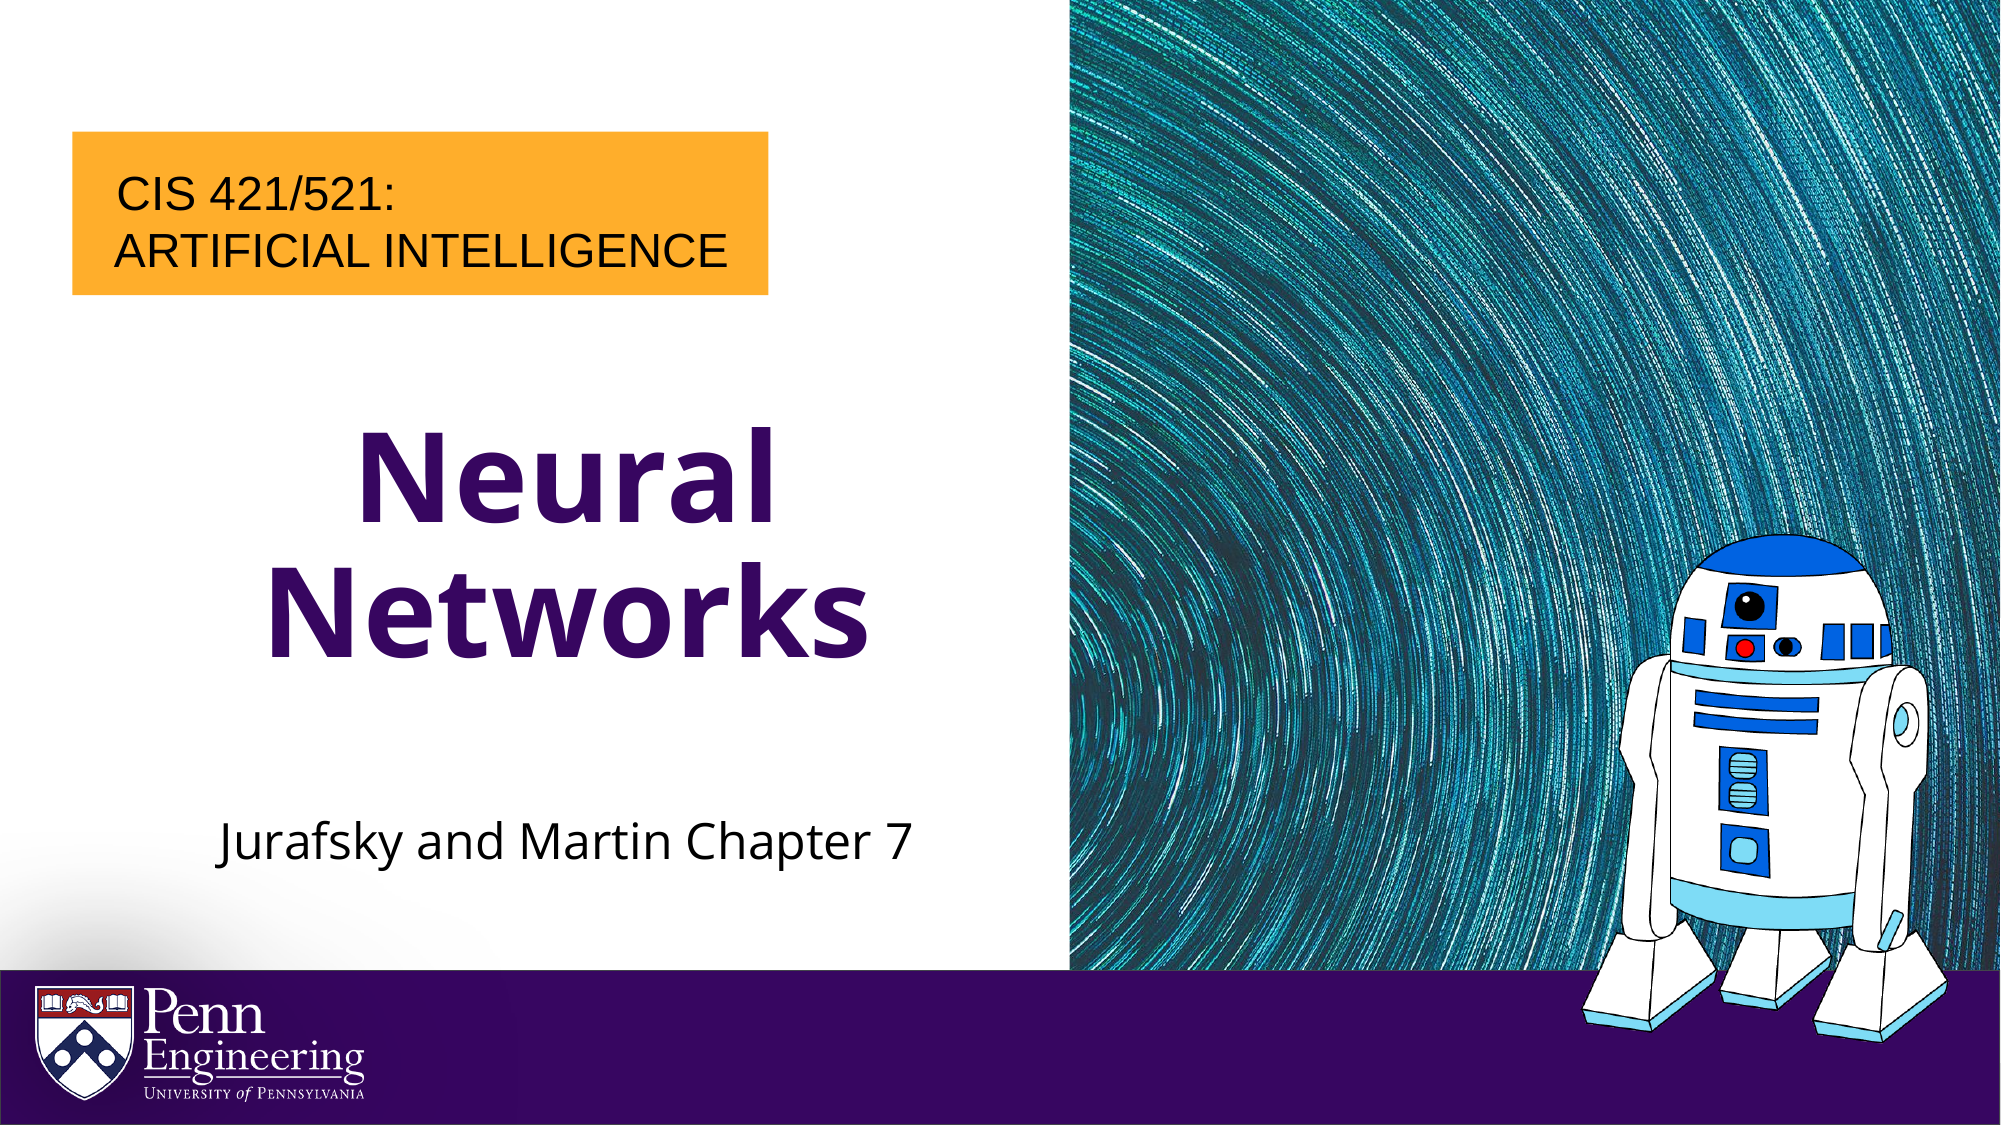

# Neural Networks

Jurafsky and Martin Chapter 7